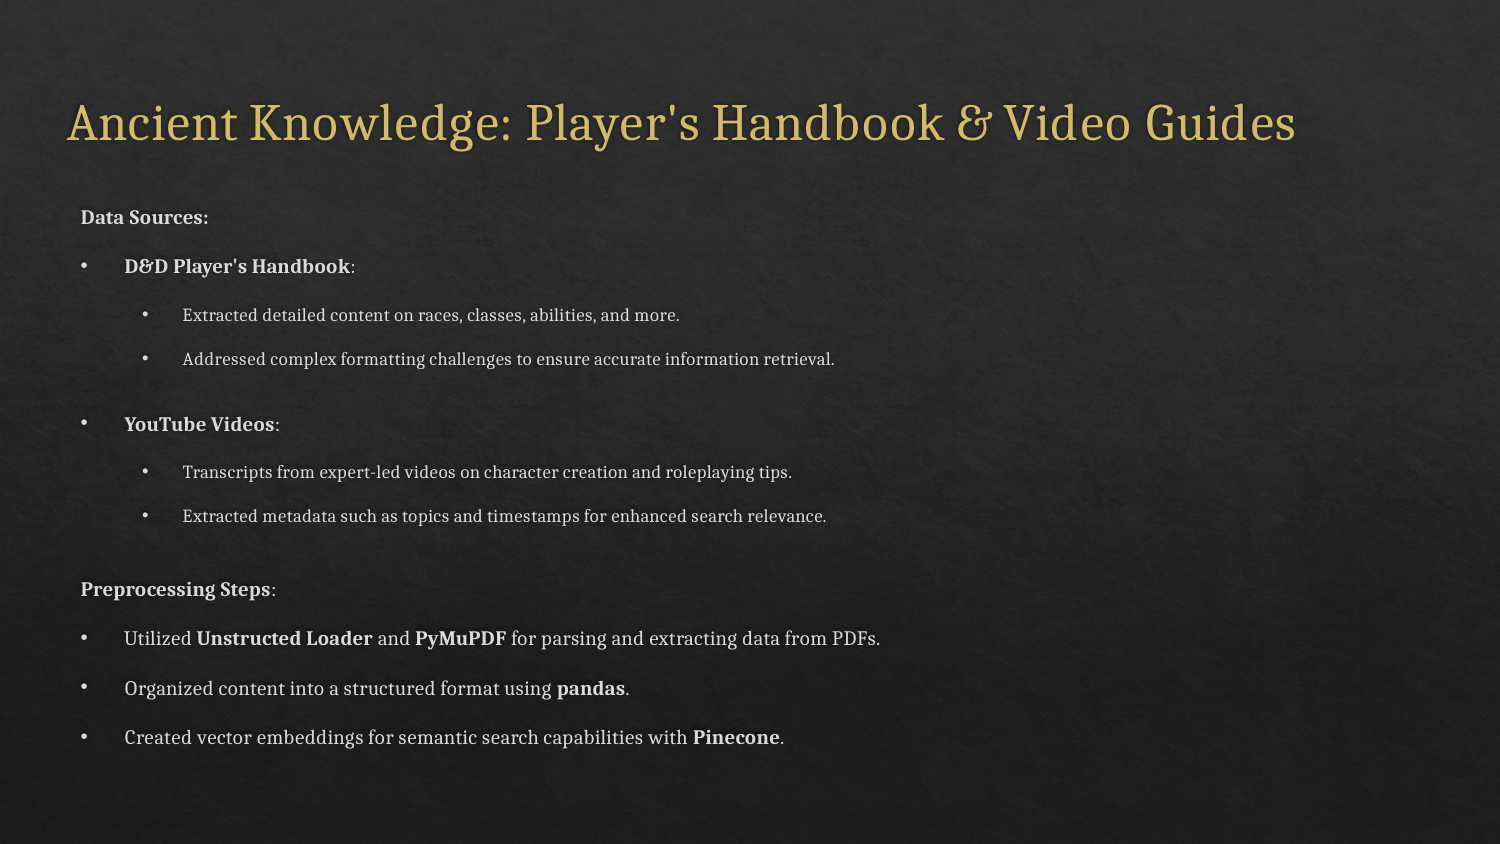

# Ancient Knowledge: Player's Handbook & Video Guides
Data Sources:
D&D Player's Handbook:
Extracted detailed content on races, classes, abilities, and more.
Addressed complex formatting challenges to ensure accurate information retrieval.

YouTube Videos:
Transcripts from expert-led videos on character creation and roleplaying tips.
Extracted metadata such as topics and timestamps for enhanced search relevance.

Preprocessing Steps:
Utilized Unstructed Loader and PyMuPDF for parsing and extracting data from PDFs.
Organized content into a structured format using pandas.
Created vector embeddings for semantic search capabilities with Pinecone.